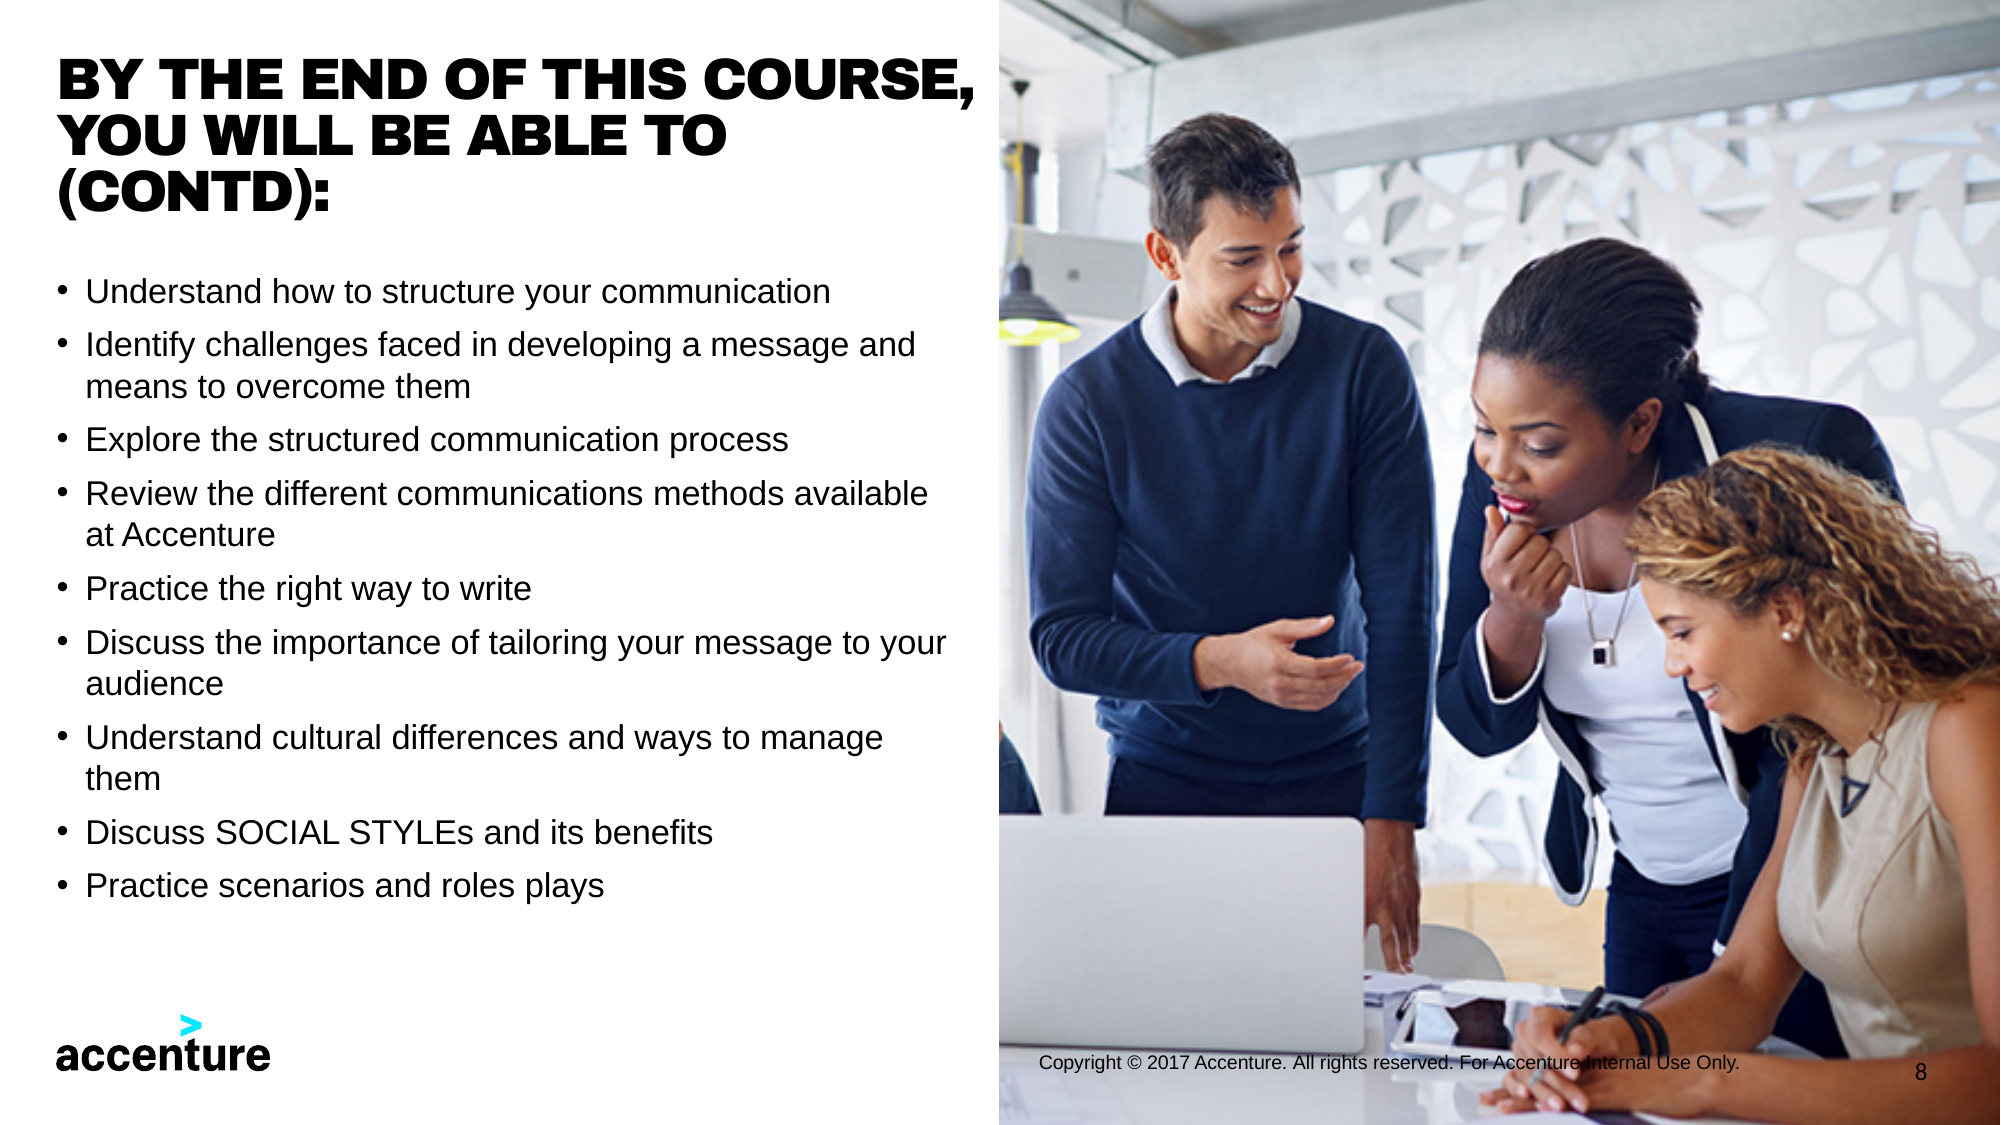

# By the end of this course, you will be able to (CONTD):
Understand how to structure your communication
Identify challenges faced in developing a message and means to overcome them
Explore the structured communication process
Review the different communications methods available at Accenture
Practice the right way to write
Discuss the importance of tailoring your message to your audience
Understand cultural differences and ways to manage them
Discuss SOCIAL STYLEs and its benefits
Practice scenarios and roles plays
8